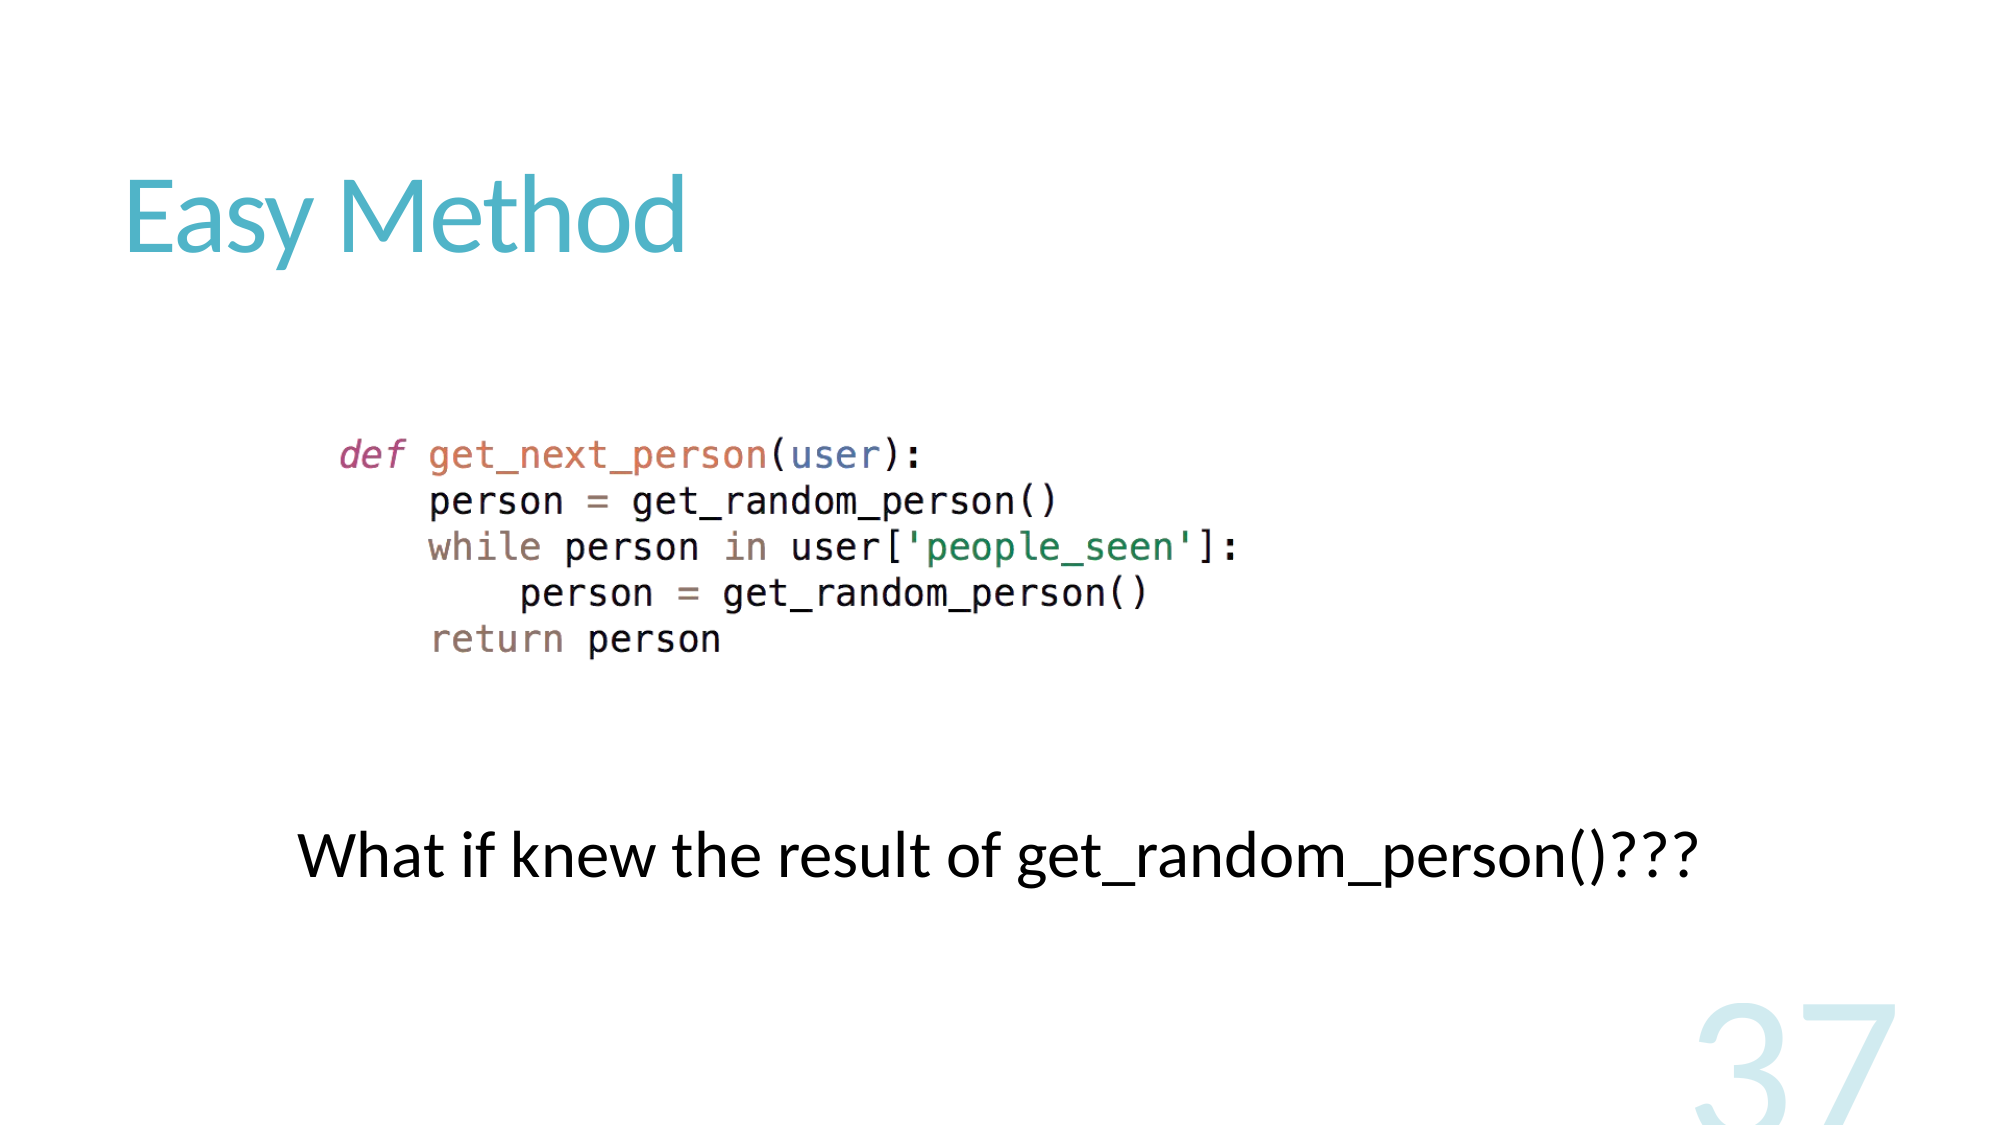

# Easy Method

What if knew the result of get_random_person()???
37